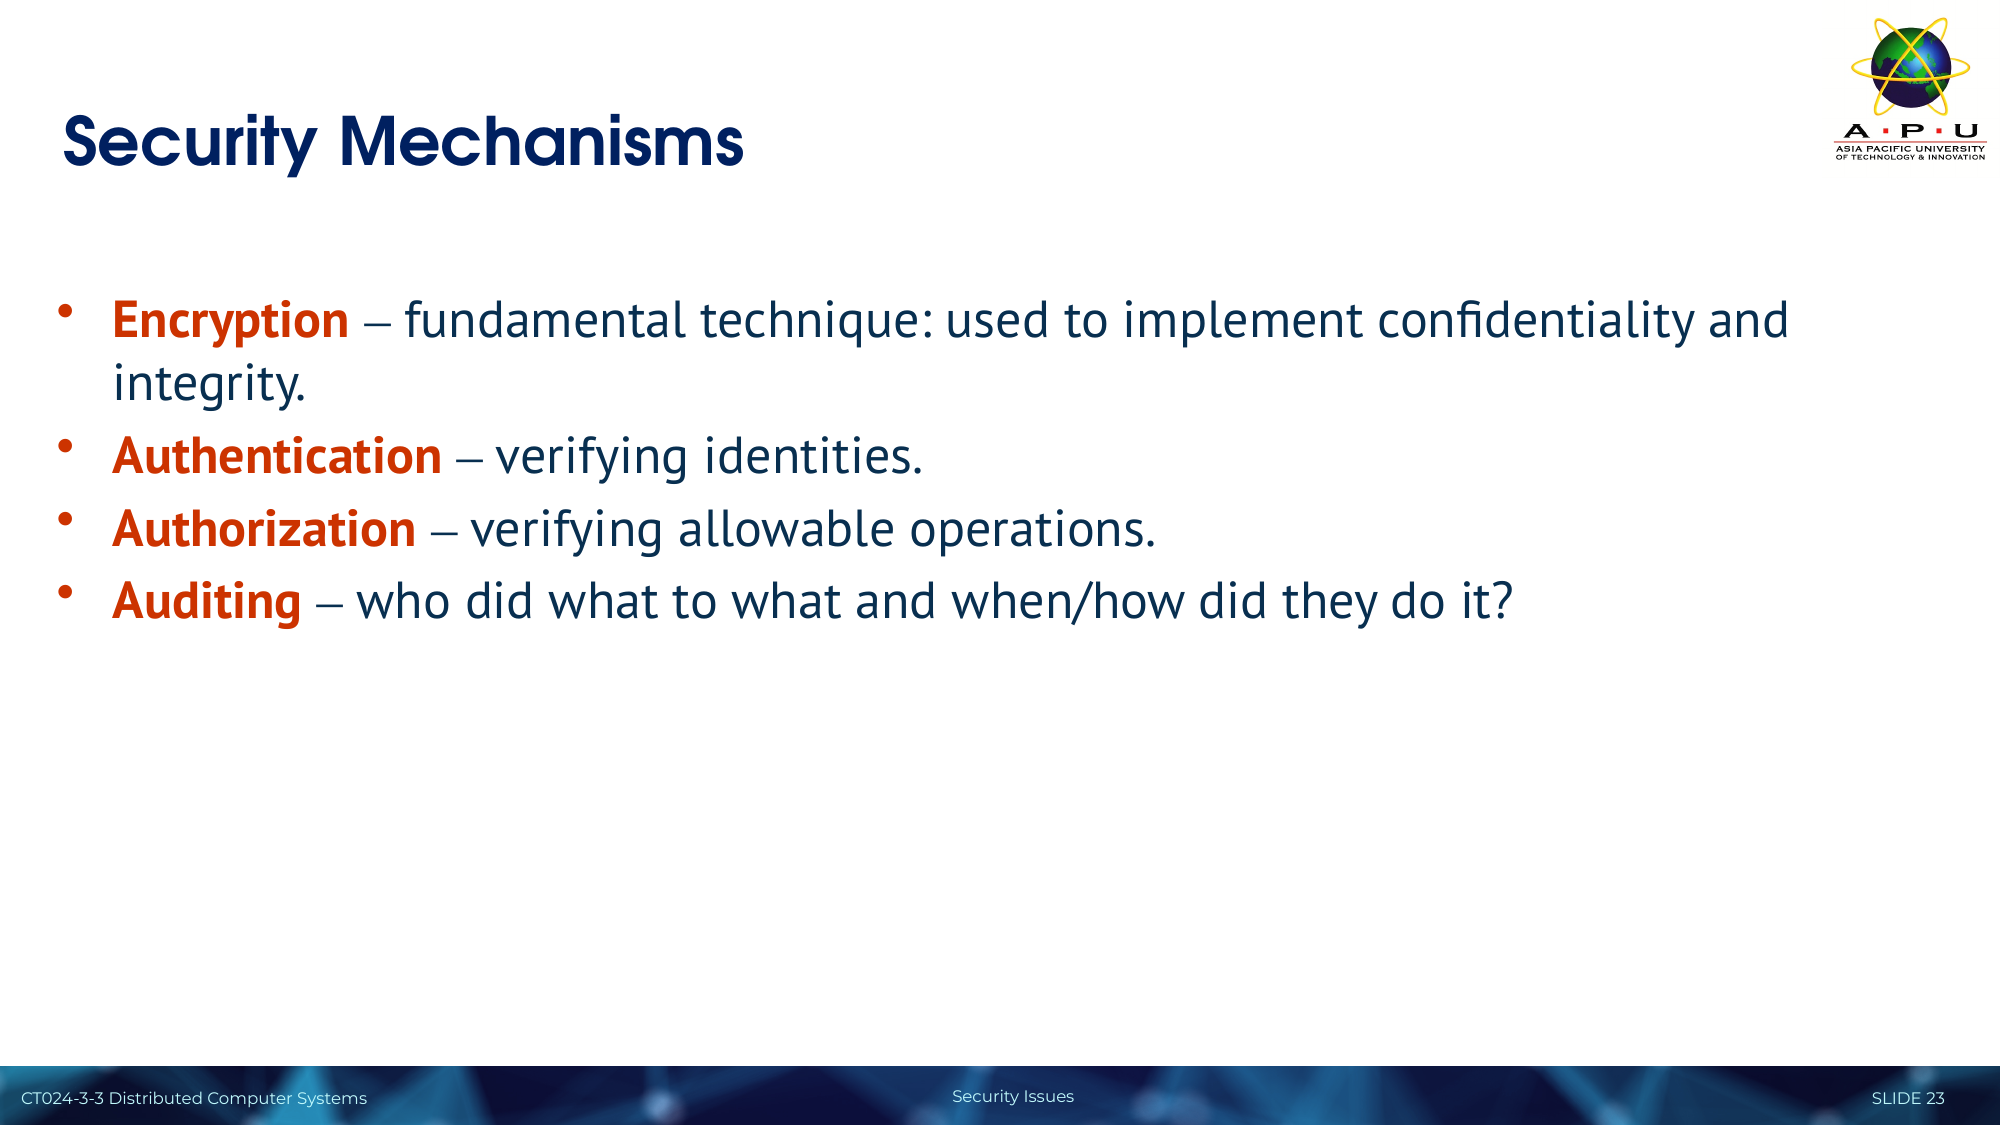

# Security Mechanisms
Encryption – fundamental technique: used to implement confidentiality and integrity.
Authentication – verifying identities.
Authorization – verifying allowable operations.
Auditing – who did what to what and when/how did they do it?